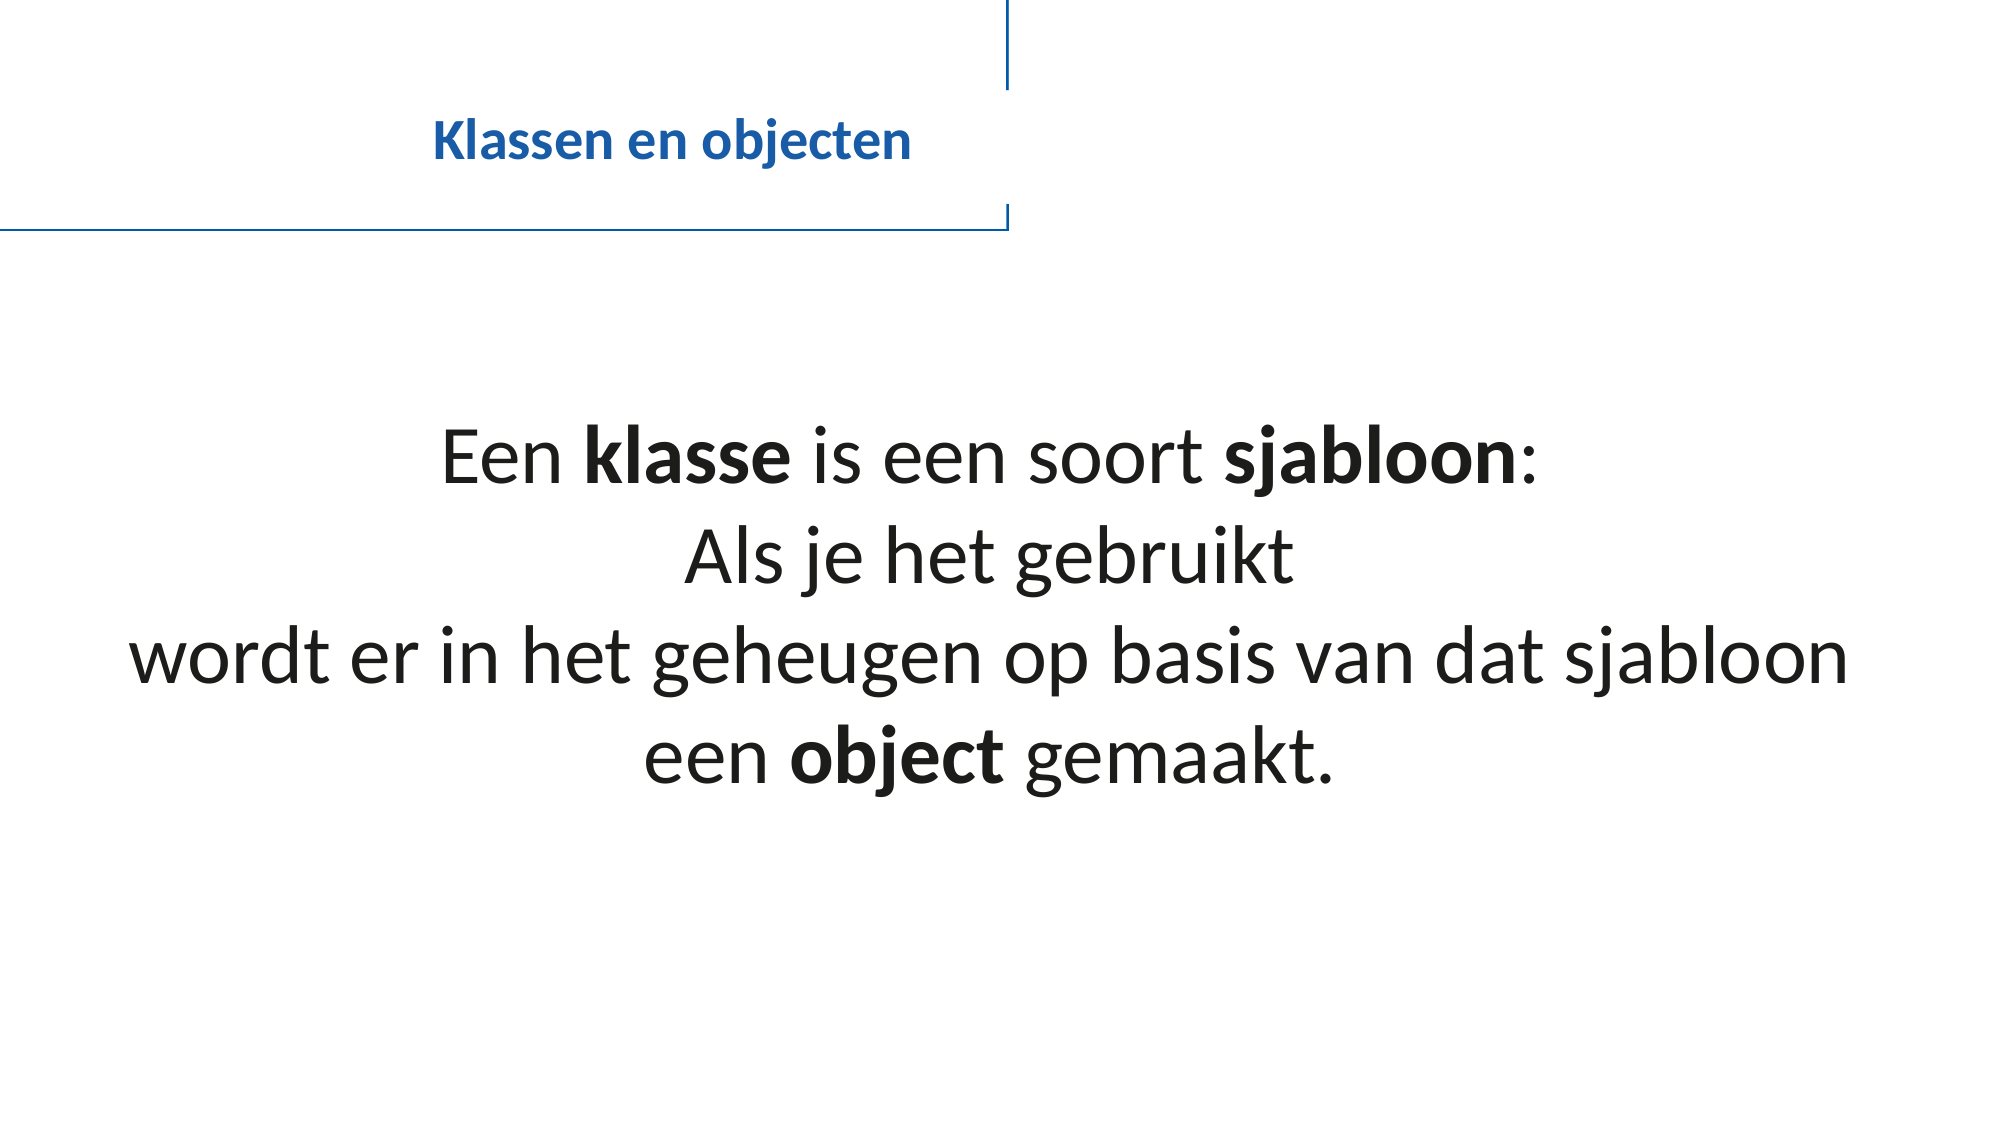

# Klassen en objecten
Een klasse is een soort sjabloon:
Als je het gebruikt
wordt er in het geheugen op basis van dat sjabloon
een object gemaakt.